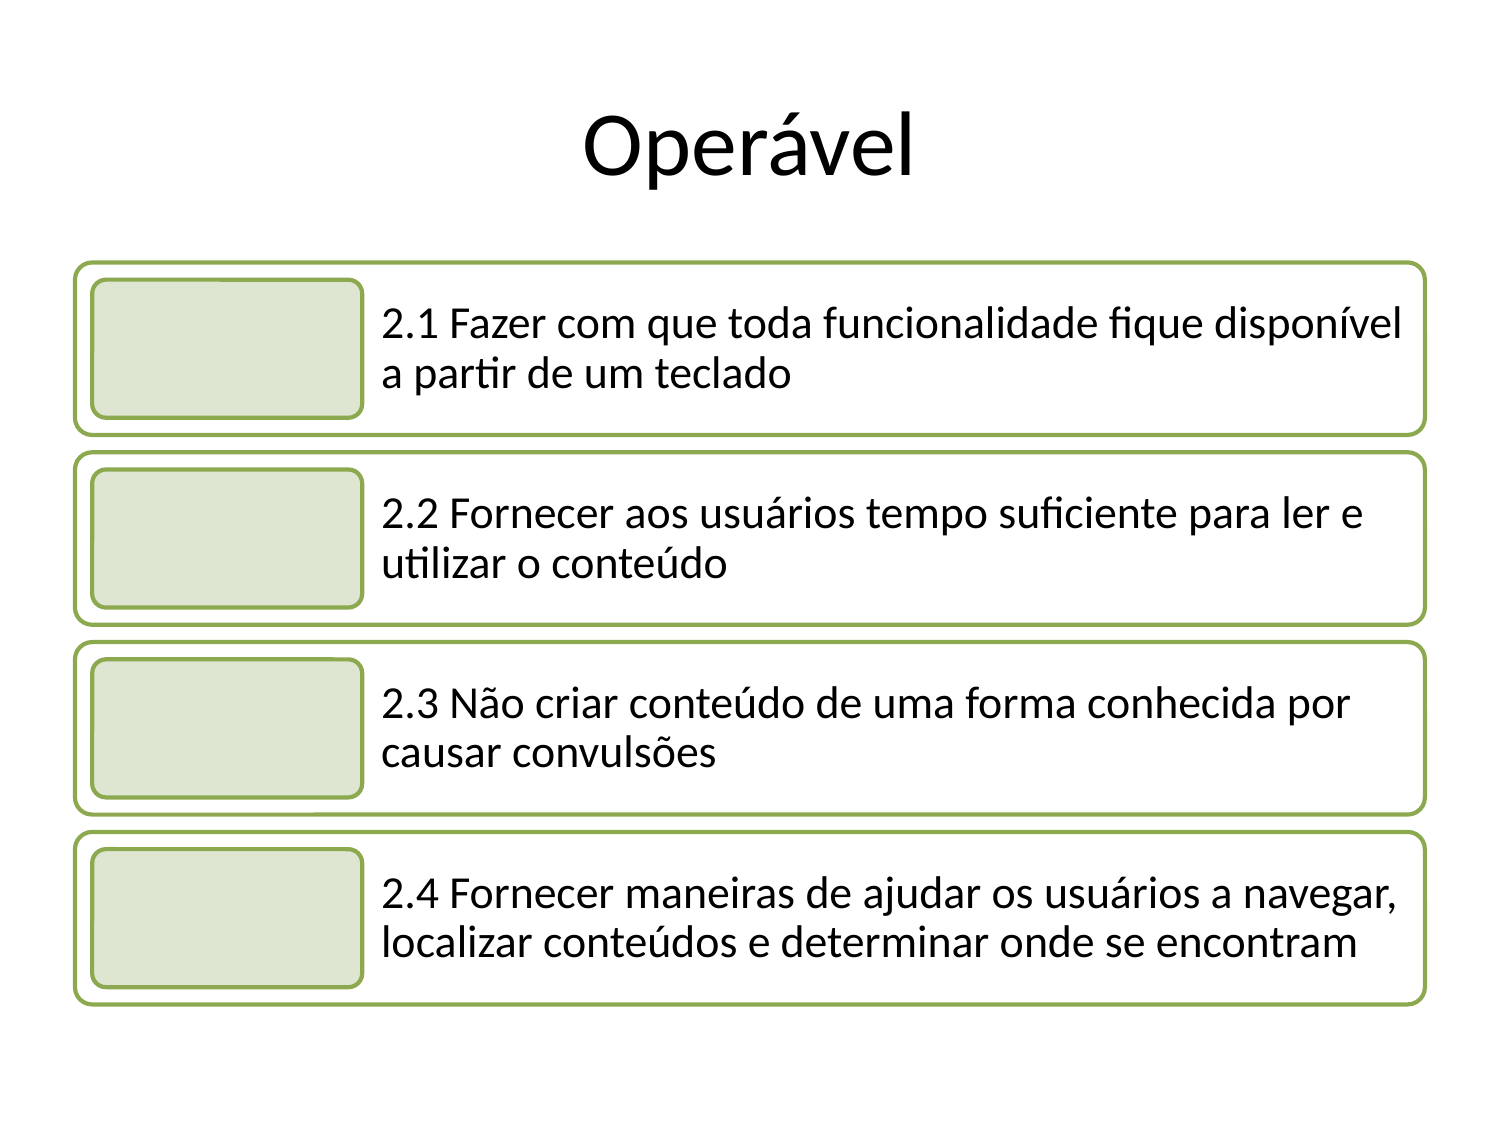

# Operável
2.1 Fazer com que toda funcionalidade fique disponível a partir de um teclado
2.2 Fornecer aos usuários tempo suficiente para ler e utilizar o conteúdo
2.3 Não criar conteúdo de uma forma conhecida por causar convulsões
2.4 Fornecer maneiras de ajudar os usuários a navegar, localizar conteúdos e determinar onde se encontram